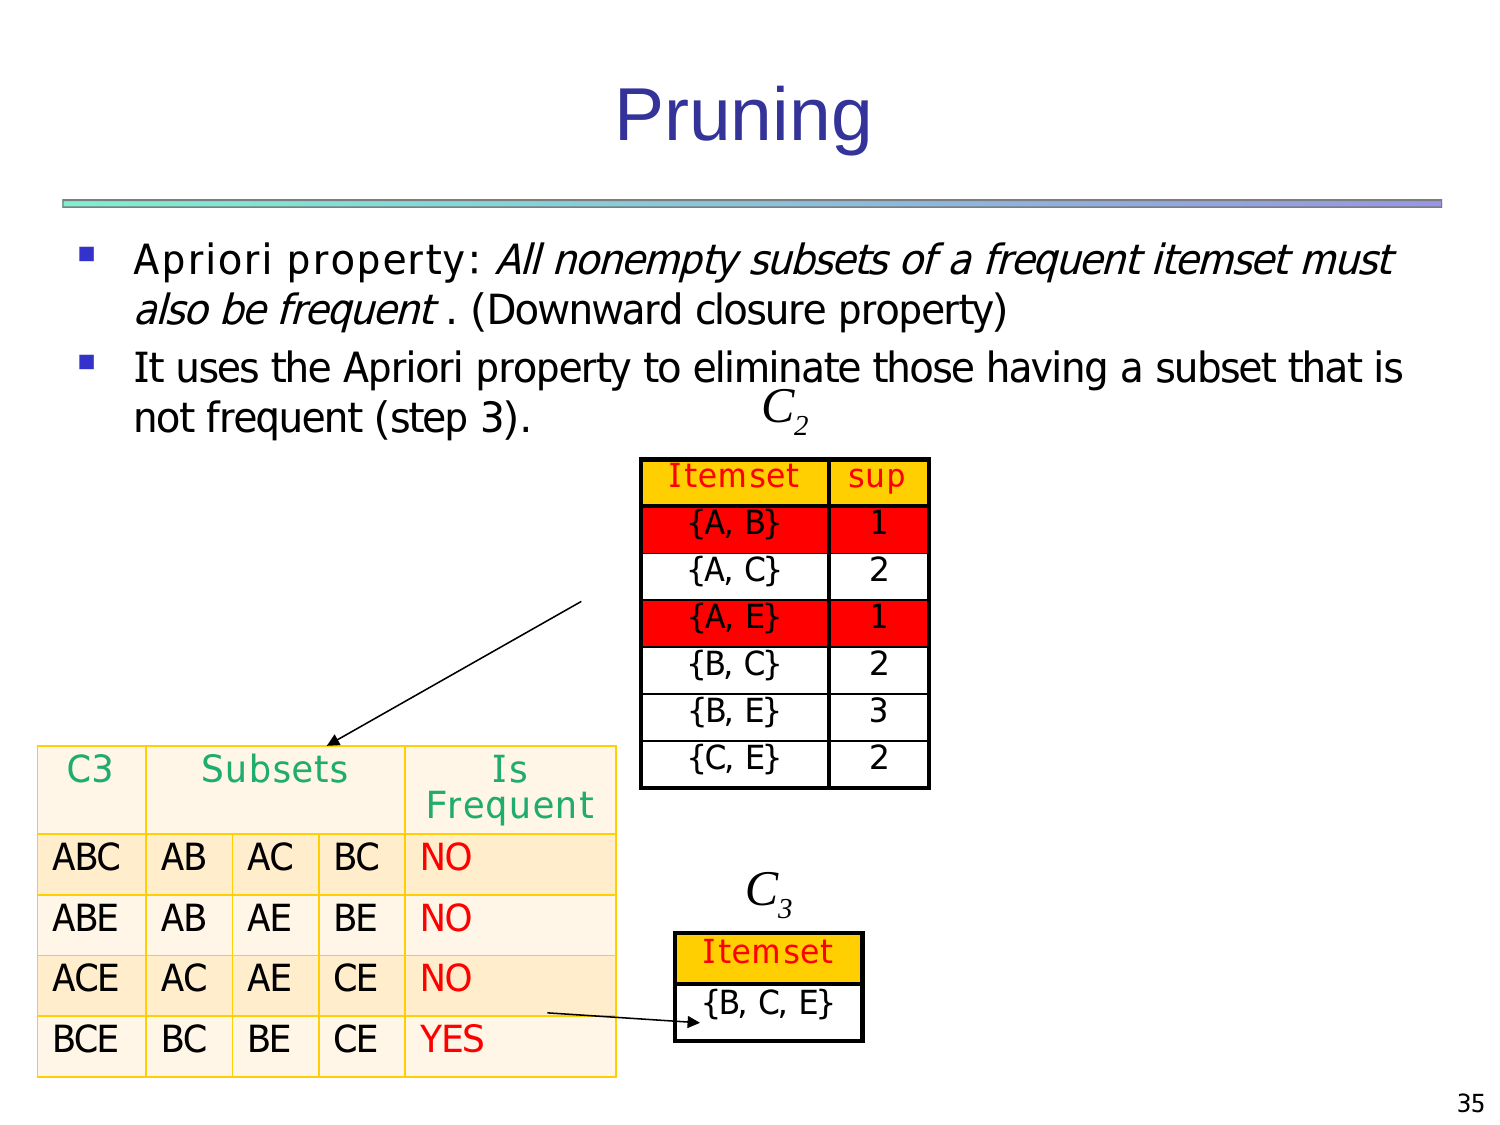

# Pruning
Apriori property: All nonempty subsets of a frequent itemset must also be frequent . (Downward closure property)
It uses the Apriori property to eliminate those having a subset that is
not frequent (step 3).
C2
| Itemset | sup |
| --- | --- |
| {A, B} | 1 |
| {A, C} | 2 |
| {A, E} | 1 |
| {B, C} | 2 |
| {B, E} | 3 |
| {C, E} | 2 |
| C3 | Subsets |  |  | Is Frequent |
| --- | --- | --- | --- | --- |
| ABC | AB | AC | BC | NO |
| ABE | AB | AE | BE | NO |
| ACE | AC | AE | CE | NO |
| BCE | BC | BE | CE | YES |
C3
| Itemset |
| --- |
| {B, C, E} |
35